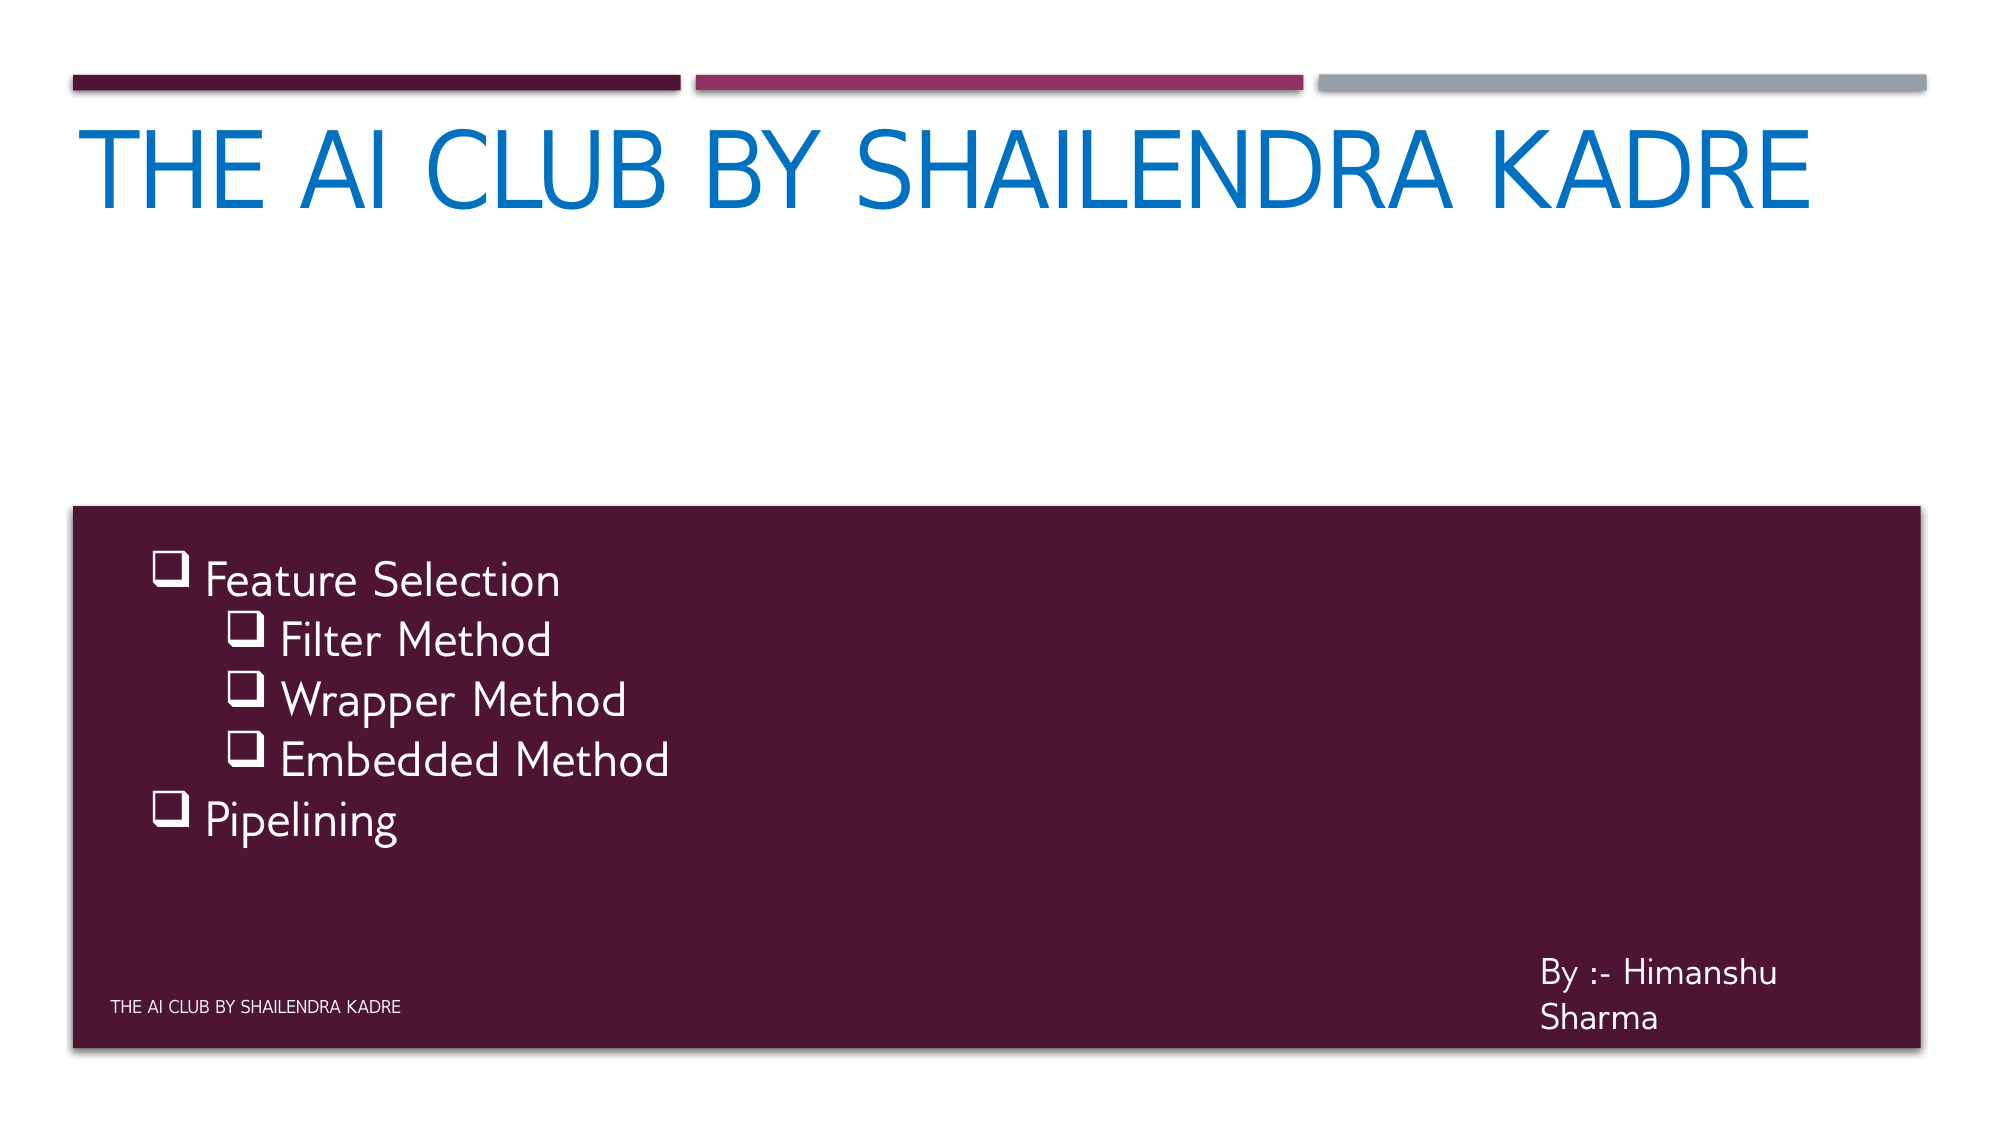

# THE AI CLUB by Shailendra kadre

Feature Selection
Filter Method
Wrapper Method
Embedded Method
Pipelining
By :- Himanshu Sharma
THE AI CLUB by Shailendra kadre